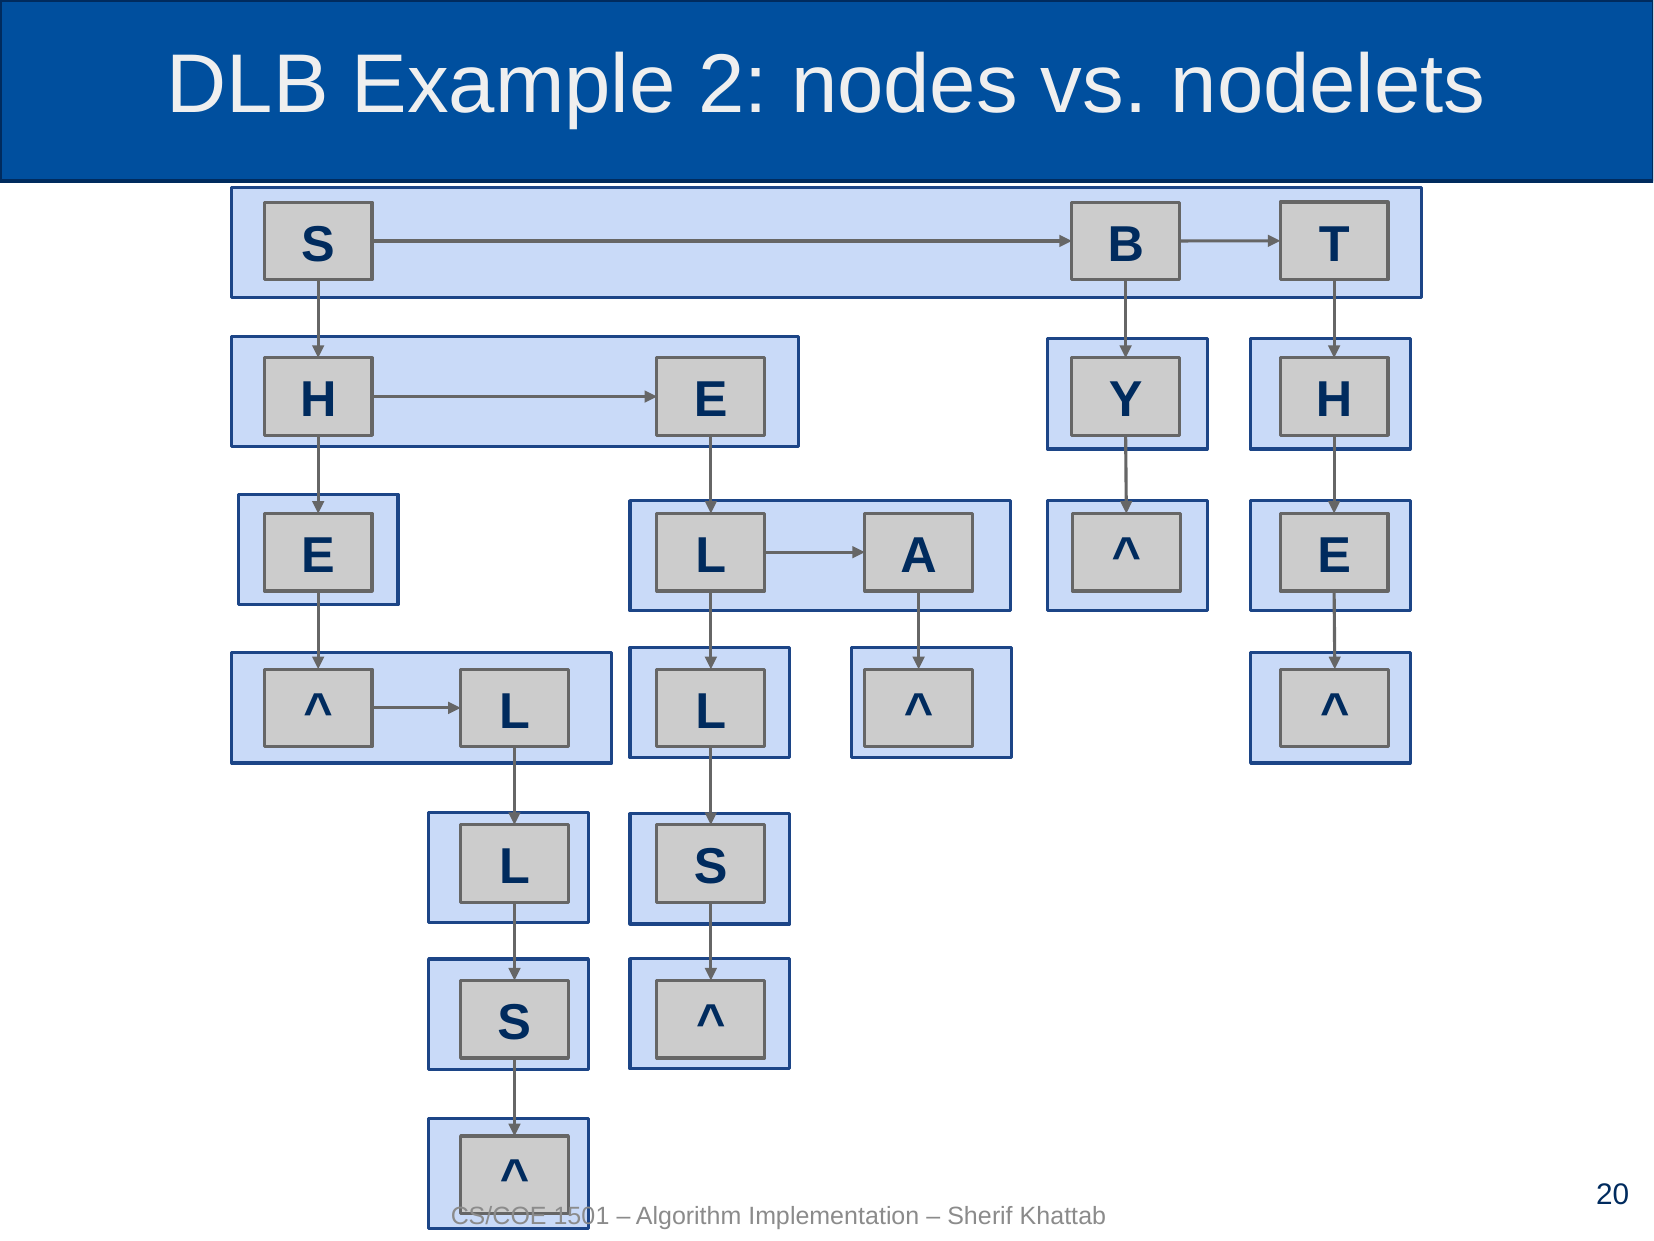

# DLB Example 2: nodes vs. nodelets

T
H
E
^
S
B
Y
^
H
E
L
L
S
^
E
A
^
^
L
L
S
^
20
CS/COE 1501 – Algorithm Implementation – Sherif Khattab